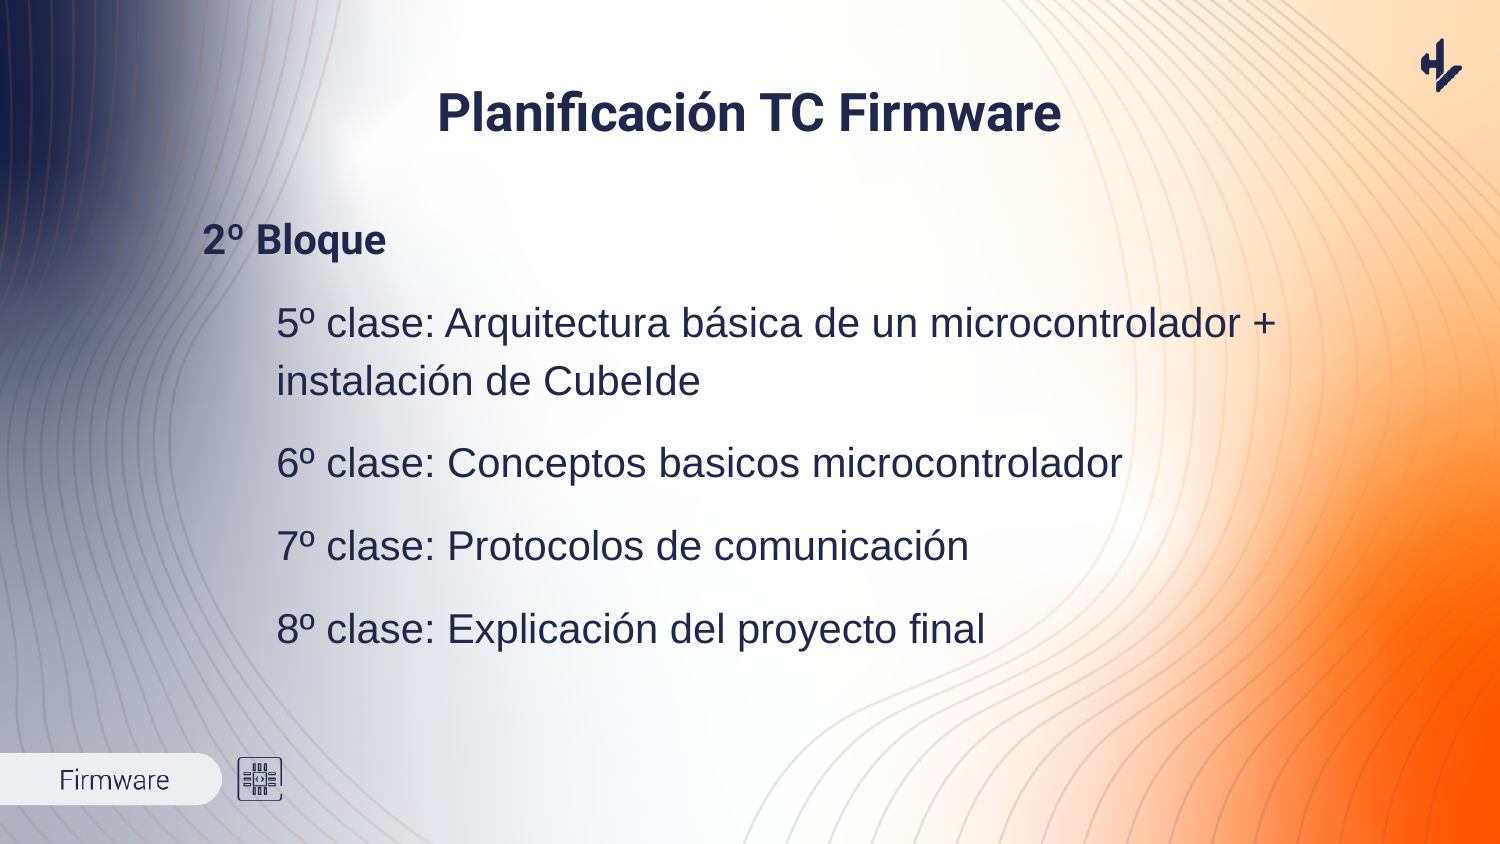

# Planificación TC Firmware
2º Bloque
5º clase: Arquitectura básica de un microcontrolador + instalación de CubeIde
6º clase: Conceptos basicos microcontrolador
7º clase: Protocolos de comunicación
8º clase: Explicación del proyecto final